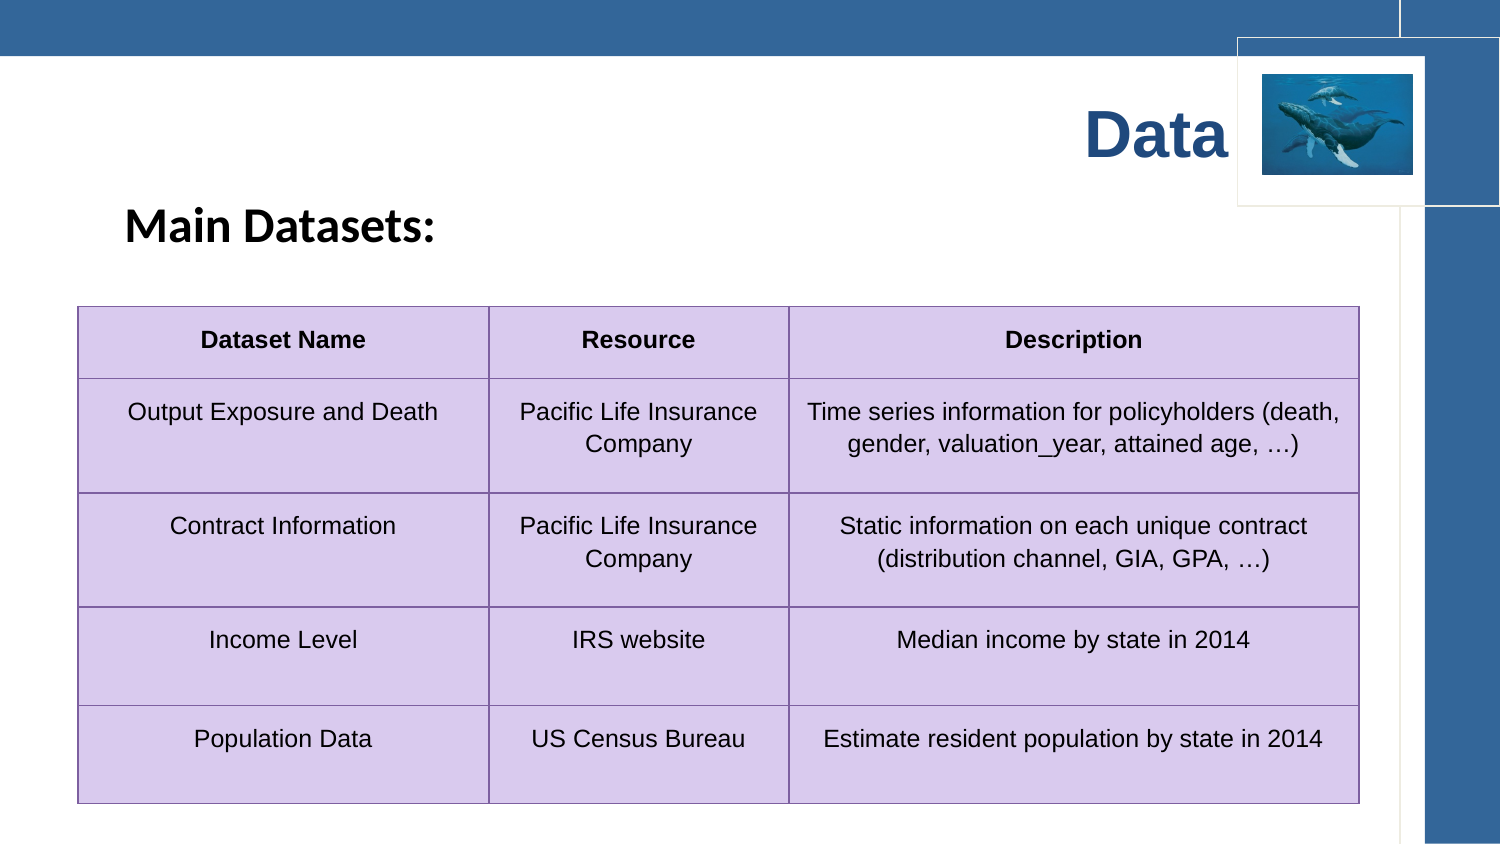

# Data
Main Datasets:
| Dataset Name | Resource | Description |
| --- | --- | --- |
| Output Exposure and Death | Pacific Life Insurance Company | Time series information for policyholders (death, gender, valuation\_year, attained age, …) |
| Contract Information | Pacific Life Insurance Company | Static information on each unique contract (distribution channel, GIA, GPA, …) |
| Income Level | IRS website | Median income by state in 2014 |
| Population Data | US Census Bureau | Estimate resident population by state in 2014 |